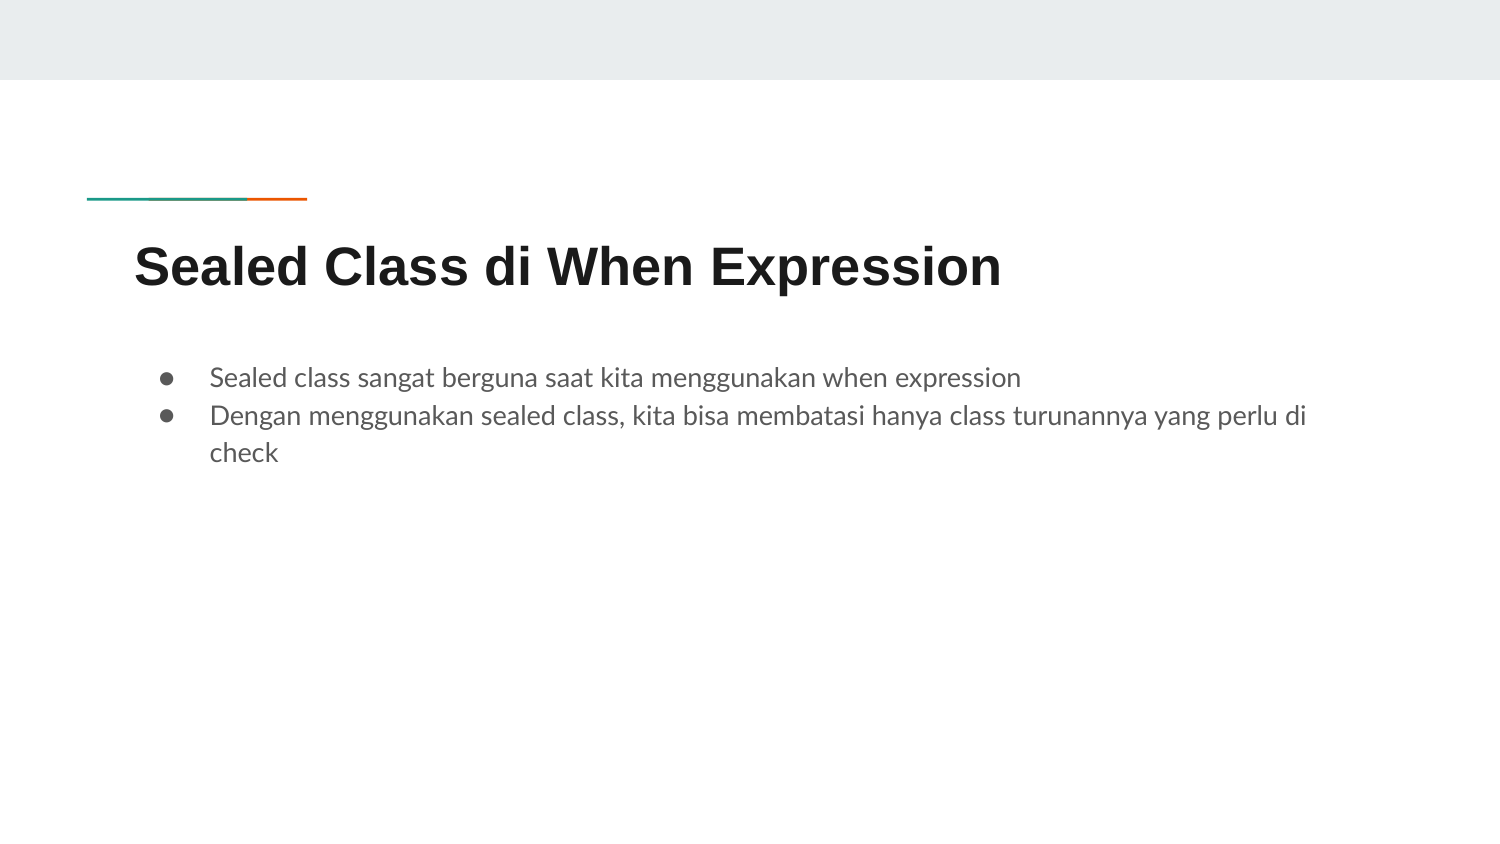

# Sealed Class di When Expression
Sealed class sangat berguna saat kita menggunakan when expression
Dengan menggunakan sealed class, kita bisa membatasi hanya class turunannya yang perlu di check